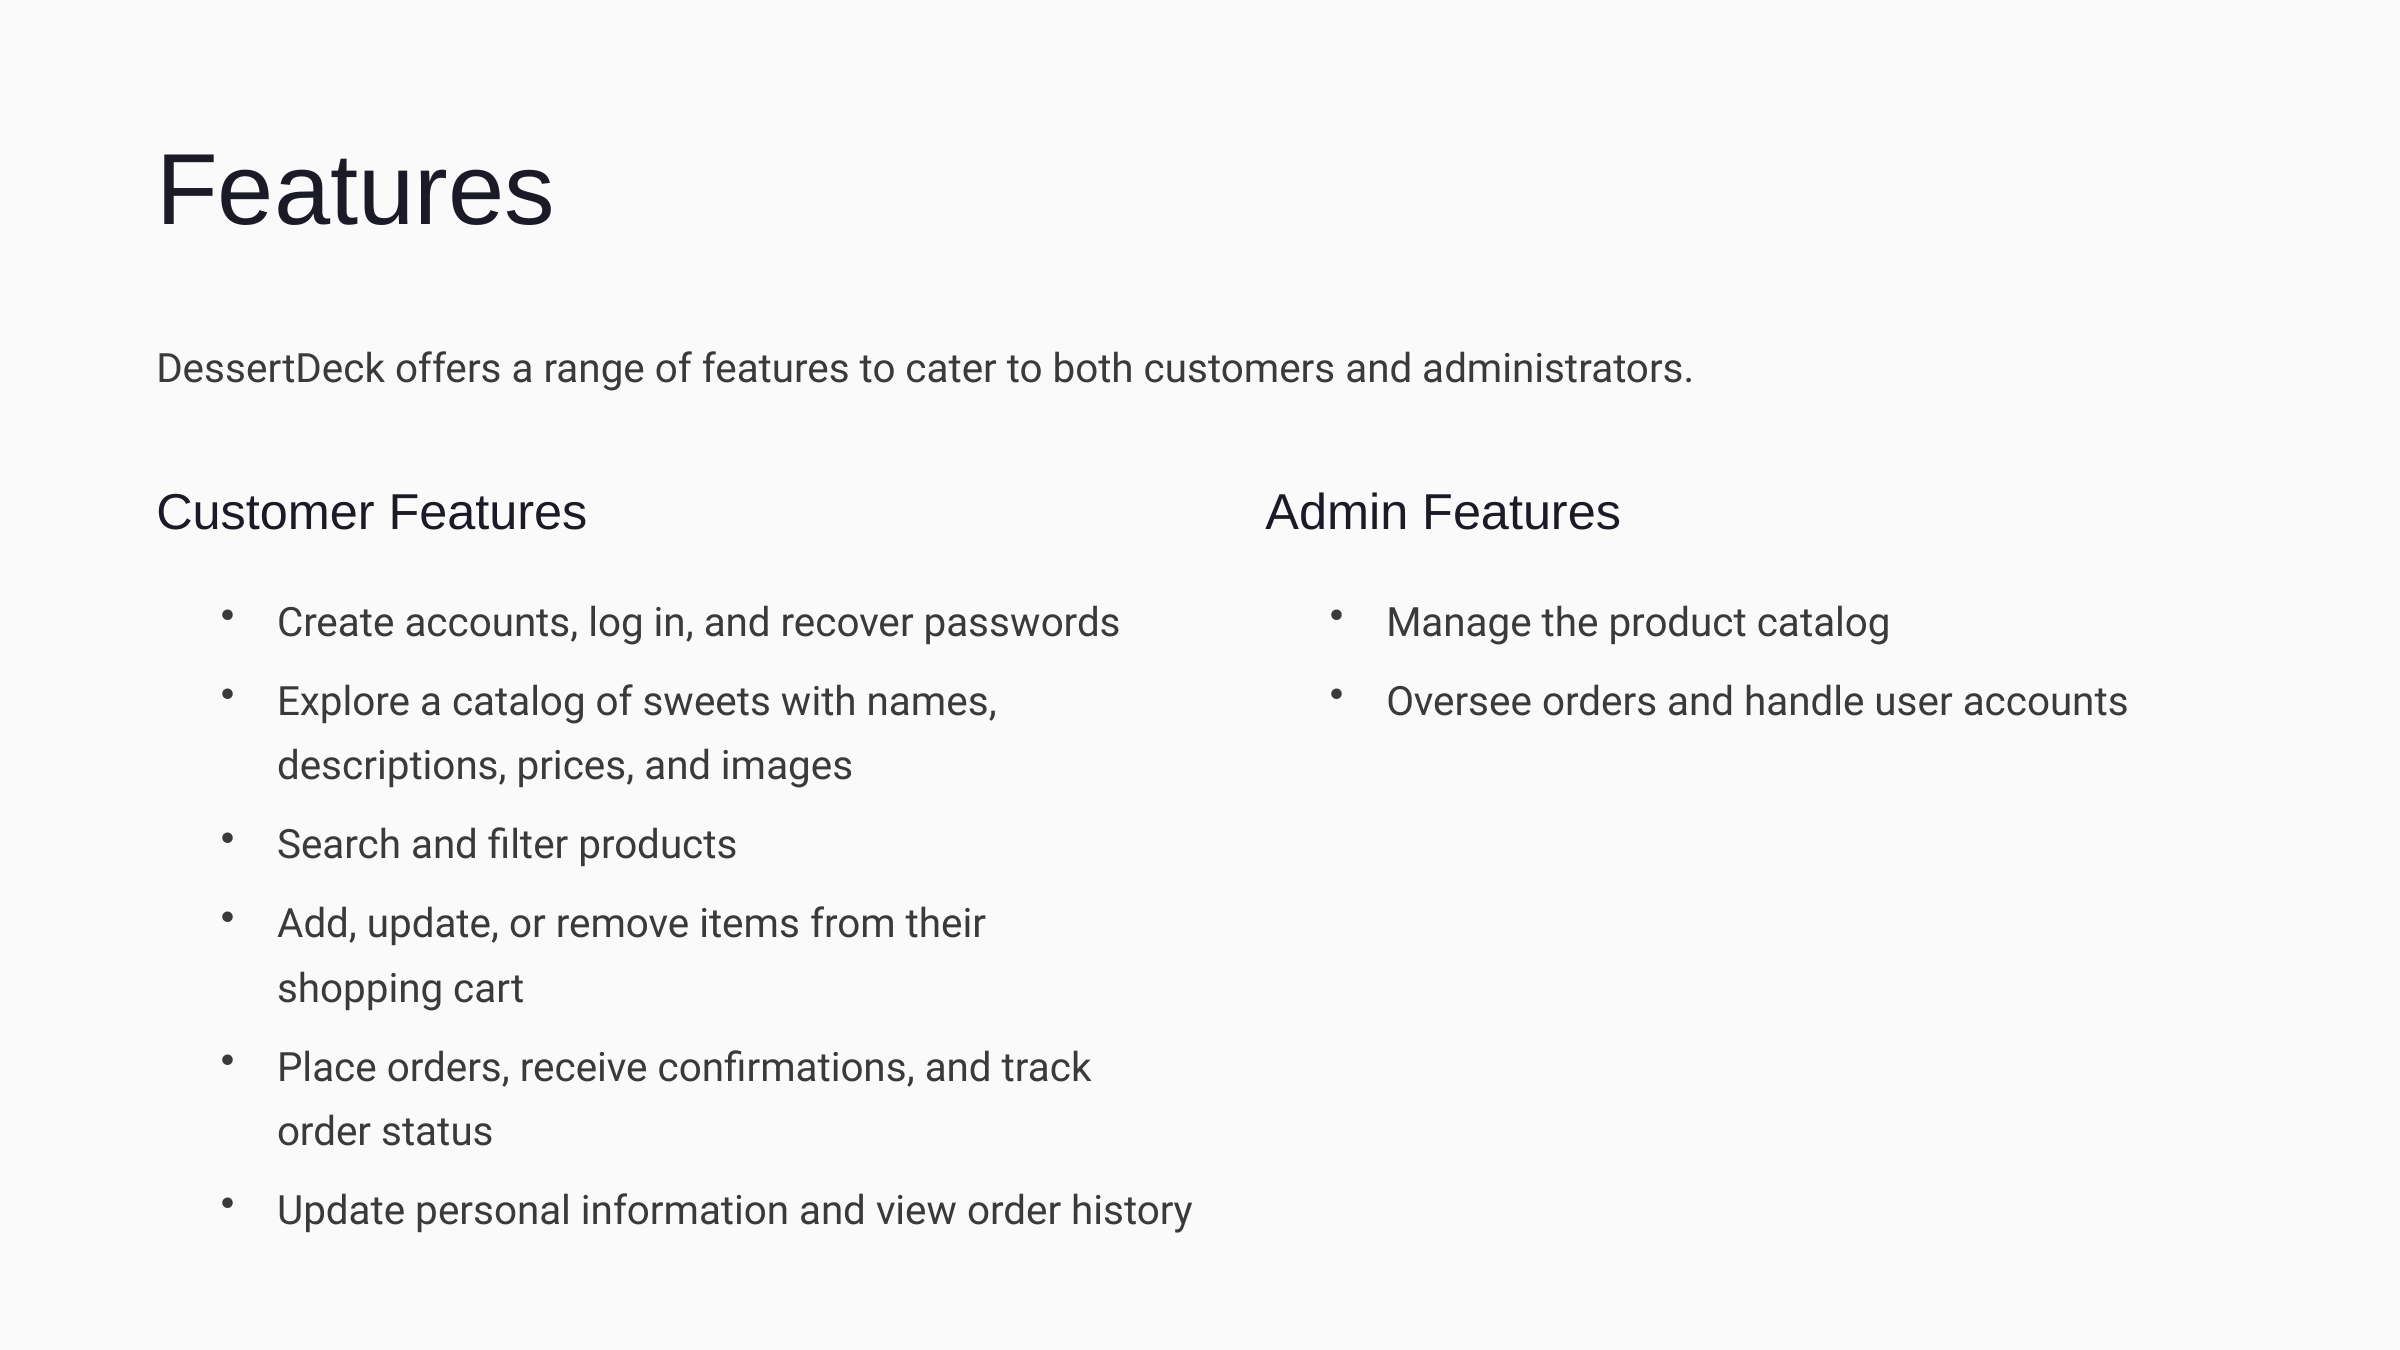

Features
DessertDeck offers a range of features to cater to both customers and administrators.
Customer Features
Admin Features
Create accounts, log in, and recover passwords
Manage the product catalog
Explore a catalog of sweets with names, descriptions, prices, and images
Oversee orders and handle user accounts
Search and filter products
Add, update, or remove items from their shopping cart
Place orders, receive confirmations, and track order status
Update personal information and view order history